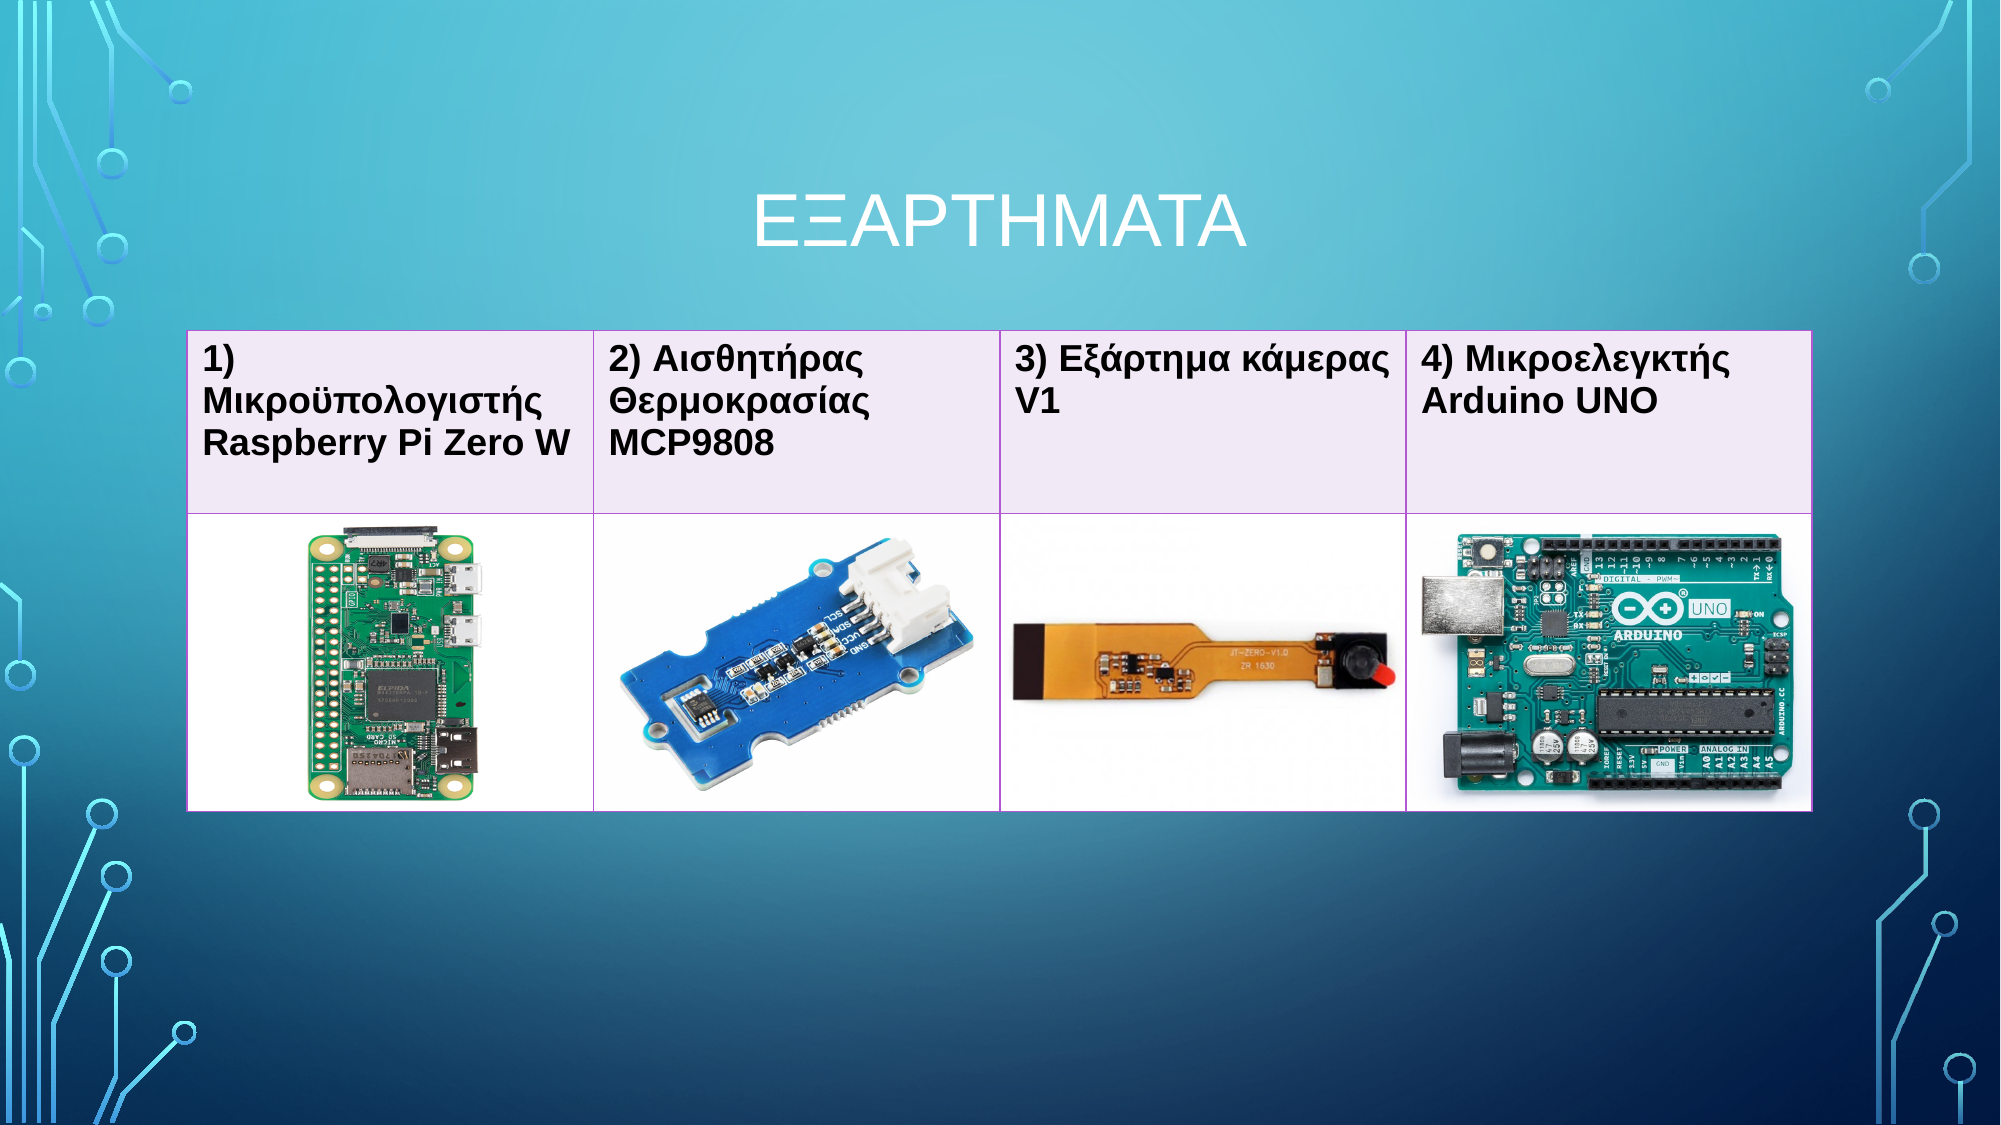

# Εξαρτηματα
| 1) Μικροϋπολογιστής Raspberry Pi Zero W | 2) Αισθητήρας Θερμοκρασίας MCP9808 | 3) Εξάρτημα κάμερας V1 | 4) Μικροελεγκτής Arduino UNO |
| --- | --- | --- | --- |
|  |  |  |  |